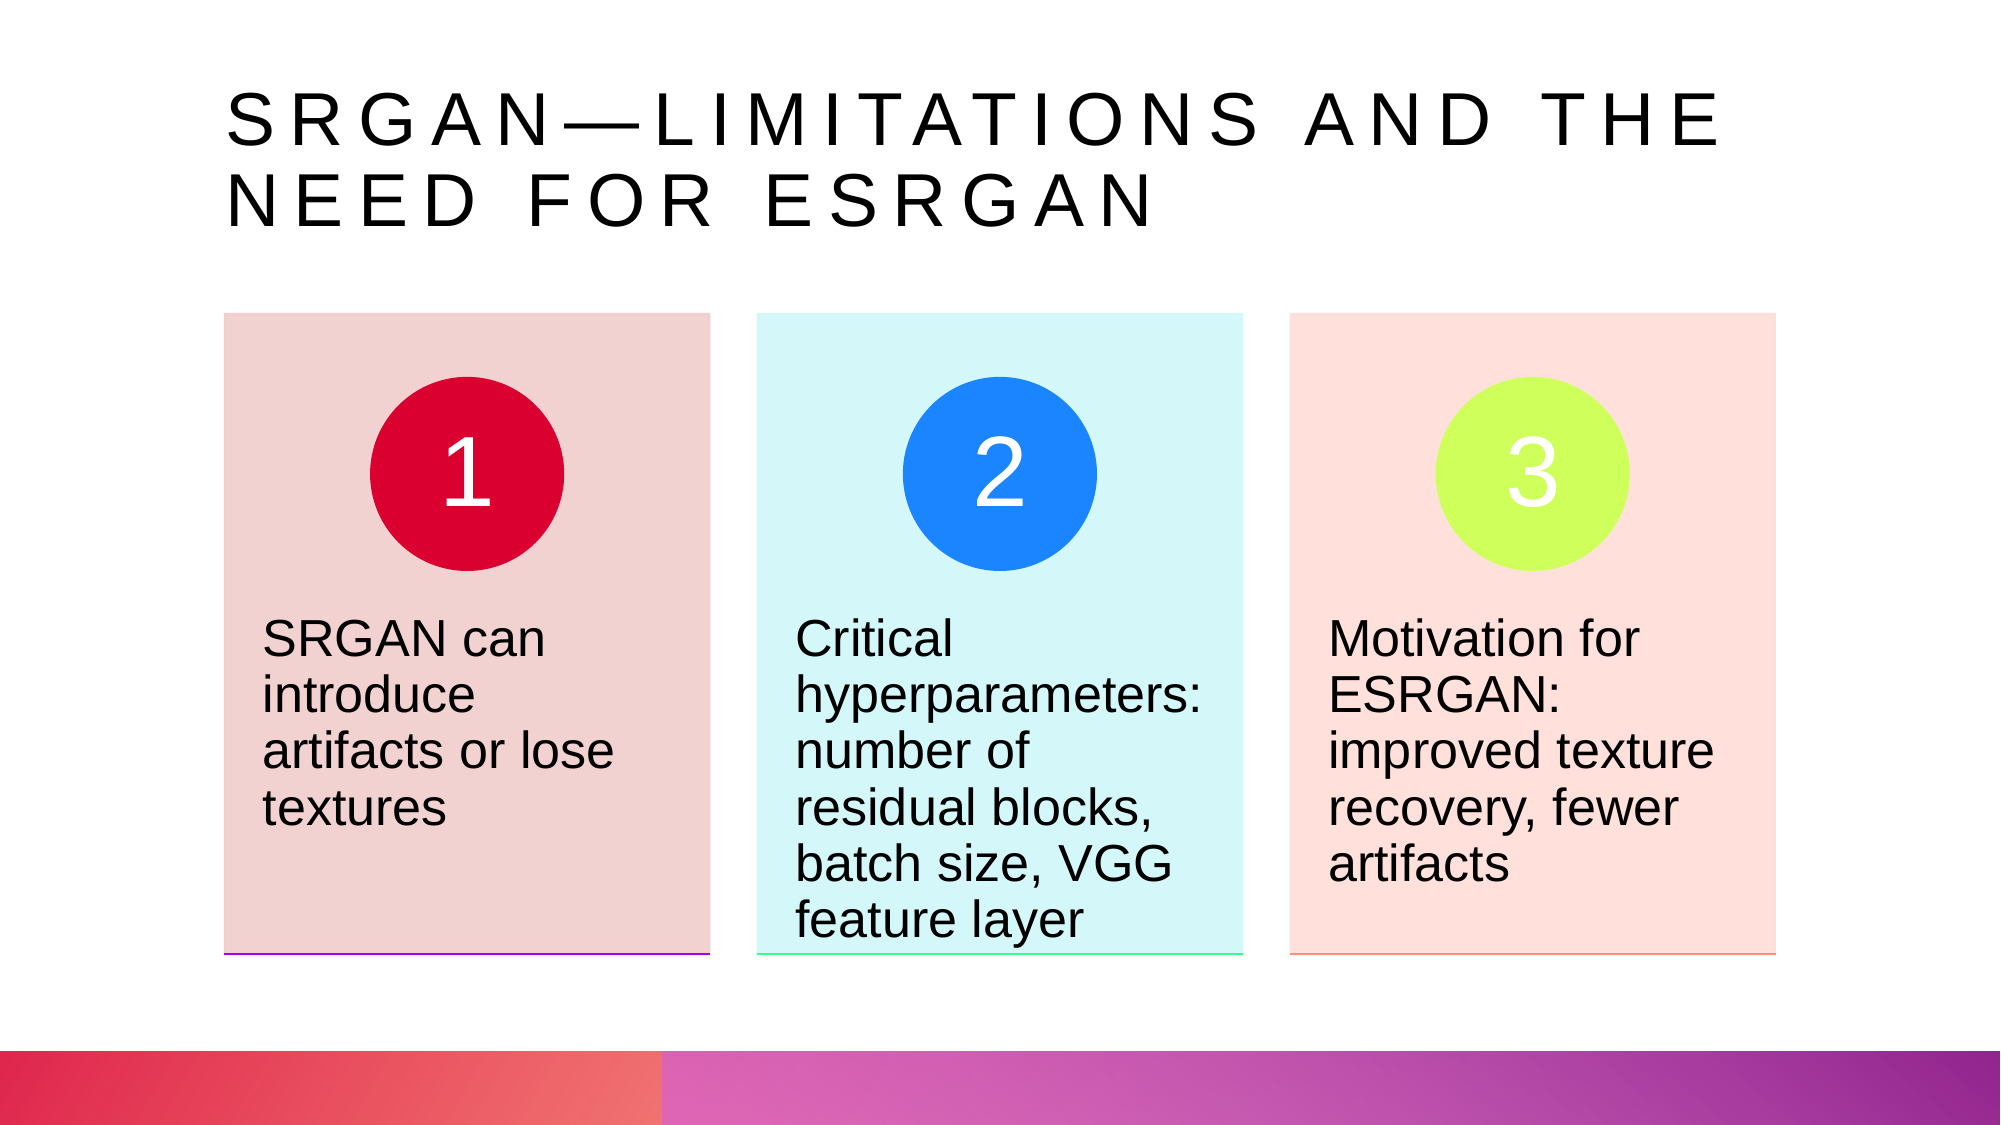

# SRGAN—Limitations and the Need for ESRGAN
SRGAN can introduce artifacts or lose textures
1
Critical hyperparameters: number of residual blocks, batch size, VGG feature layer
2
Motivation for ESRGAN: improved texture recovery, fewer artifacts
3